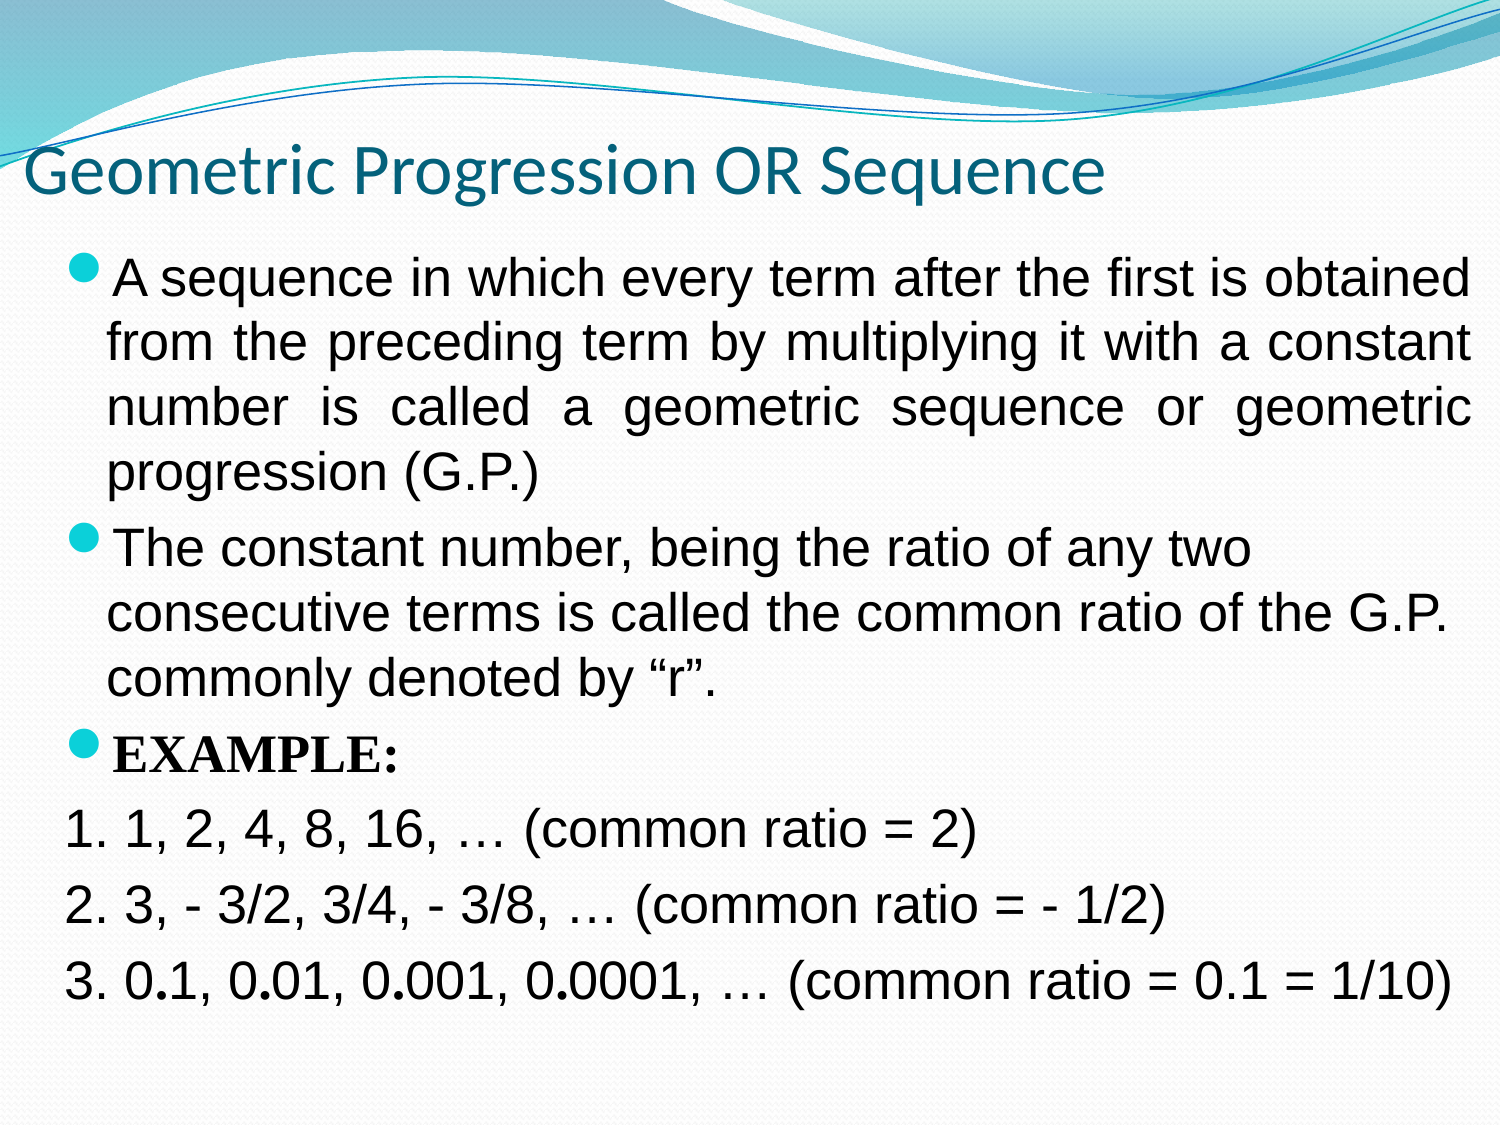

# Geometric Progression OR Sequence
A sequence in which every term after the first is obtained from the preceding term by multiplying it with a constant number is called a geometric sequence or geometric progression (G.P.)
The constant number, being the ratio of any two consecutive terms is called the common ratio of the G.P. commonly denoted by “r”.
EXAMPLE:
1. 1, 2, 4, 8, 16, … (common ratio = 2)
2. 3, - 3/2, 3/4, - 3/8, … (common ratio = - 1/2)
3. 0.1, 0.01, 0.001, 0.0001, … (common ratio = 0.1 = 1/10)